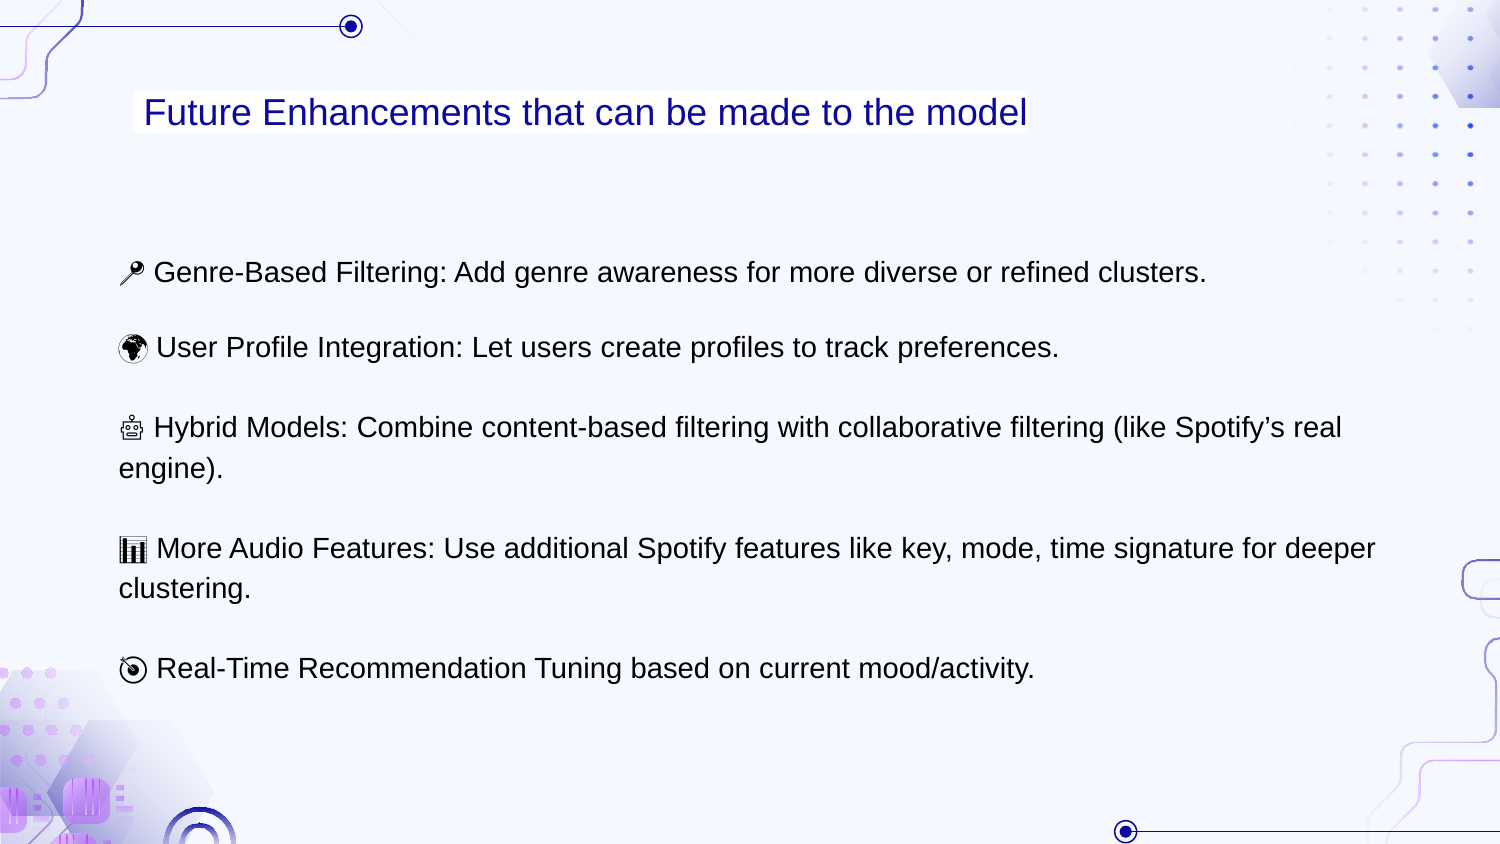

# Future Enhancements that can be made to the model
📍 Genre-Based Filtering: Add genre awareness for more diverse or refined clusters.
🌍 User Profile Integration: Let users create profiles to track preferences.
🤖 Hybrid Models: Combine content-based filtering with collaborative filtering (like Spotify’s real engine).
📊 More Audio Features: Use additional Spotify features like key, mode, time signature for deeper clustering.
🎯 Real-Time Recommendation Tuning based on current mood/activity.